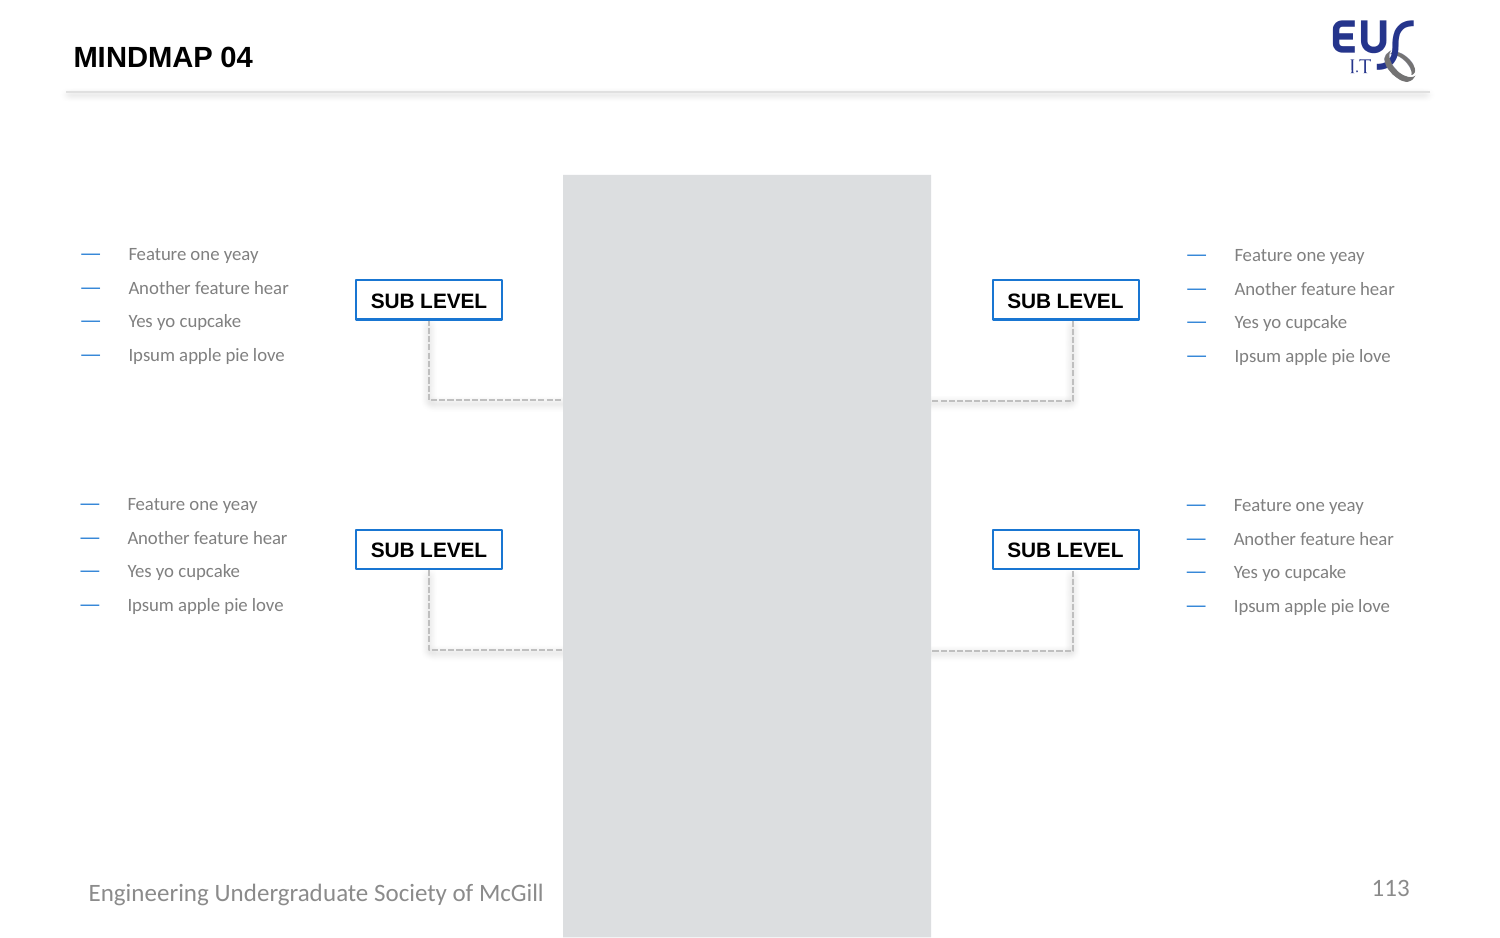

# MINDMAP 04

Feature one yeay
Another feature hear
Yes yo cupcake
Ipsum apple pie love
Feature one yeay
Another feature hear
Yes yo cupcake
Ipsum apple pie love
SUB LEVEL
SUB LEVEL
Feature one yeay
Another feature hear
Yes yo cupcake
Ipsum apple pie love
Feature one yeay
Another feature hear
Yes yo cupcake
Ipsum apple pie love
SUB LEVEL
SUB LEVEL
113